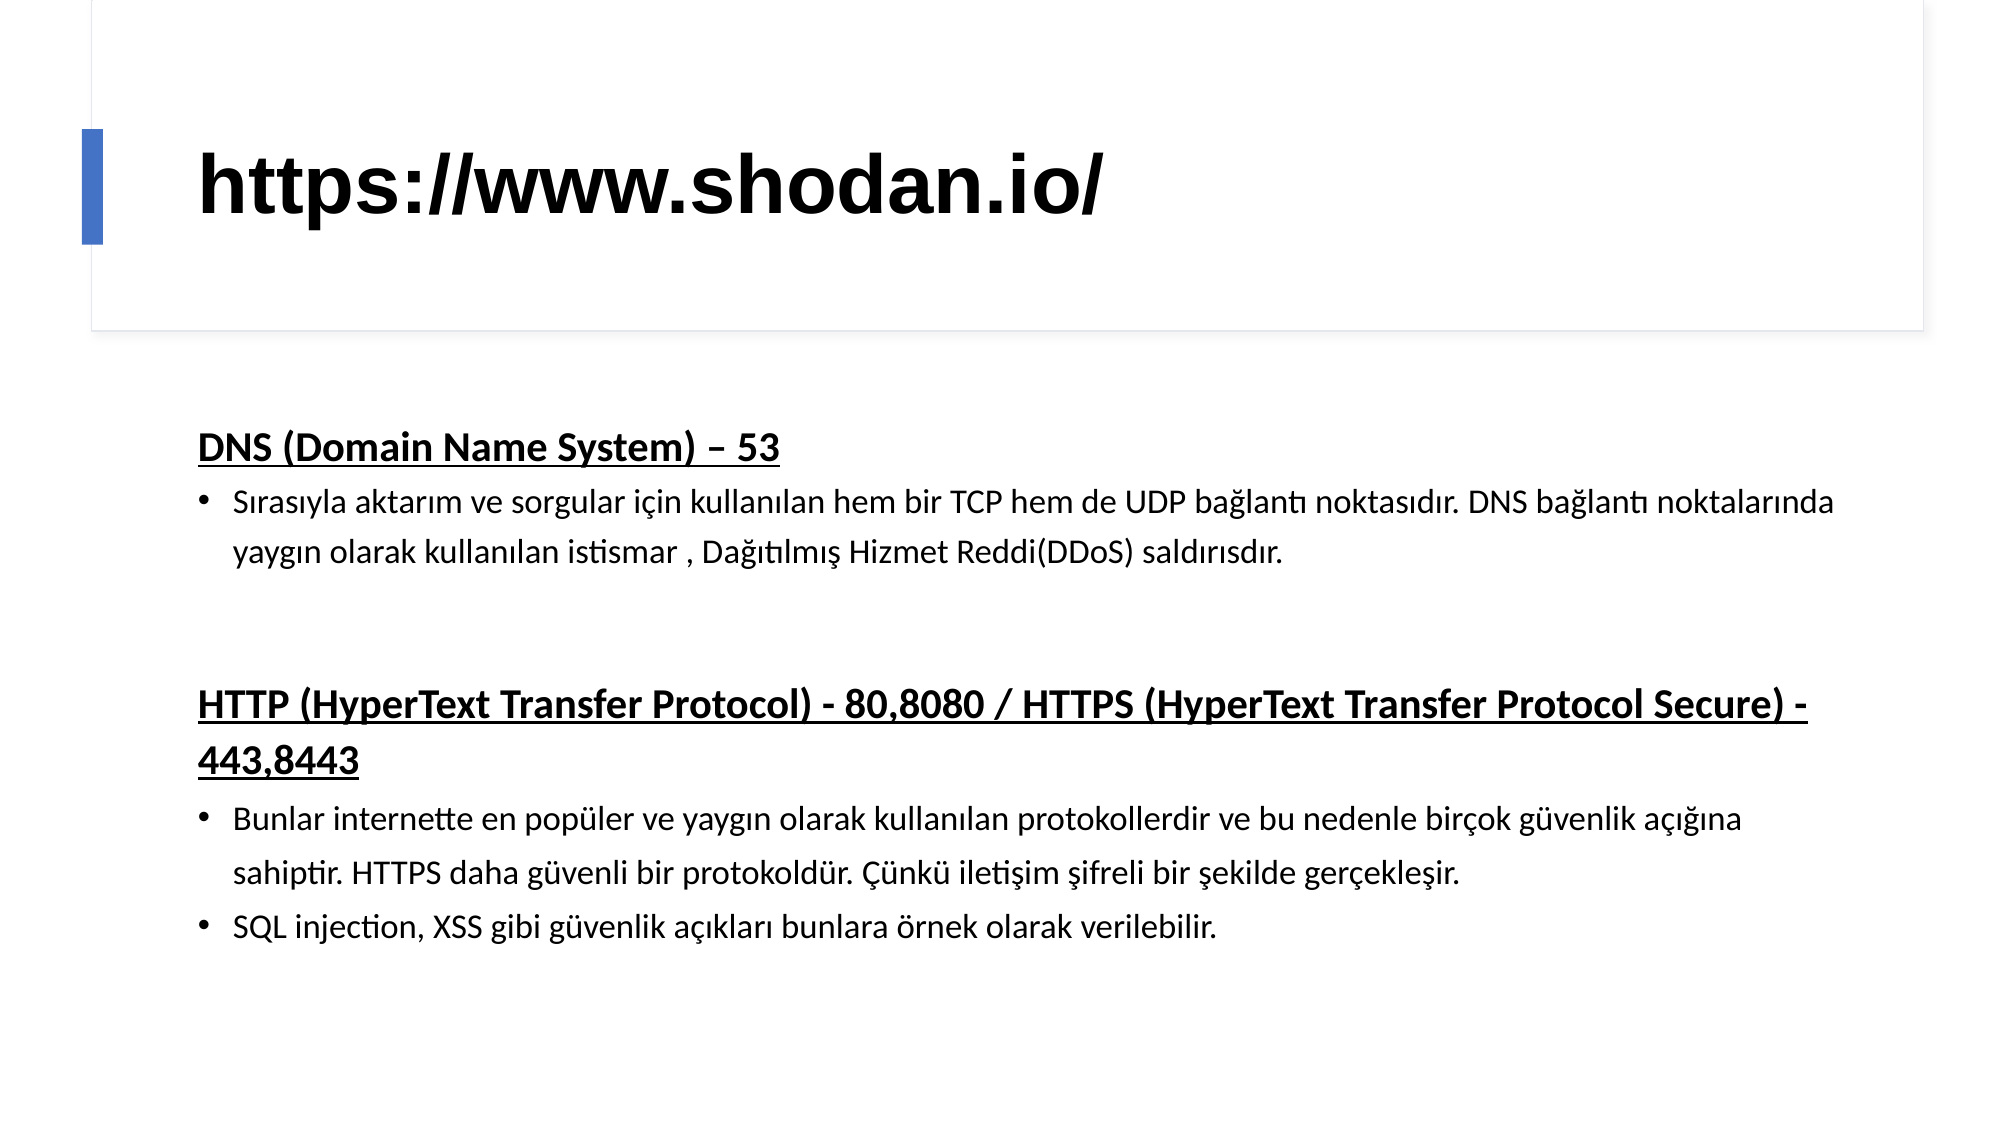

# https://www.shodan.io/
DNS (Domain Name System) – 53
Sırasıyla aktarım ve sorgular için kullanılan hem bir TCP hem de UDP bağlantı noktasıdır. DNS bağlantı noktalarında yaygın olarak kullanılan istismar , Dağıtılmış Hizmet Reddi(DDoS) saldırısdır.

HTTP (HyperText Transfer Protocol) - 80,8080 / HTTPS (HyperText Transfer Protocol Secure) - 443,8443
Bunlar internette en popüler ve yaygın olarak kullanılan protokollerdir ve bu nedenle birçok güvenlik açığına sahiptir. HTTPS daha güvenli bir protokoldür. Çünkü iletişim şifreli bir şekilde gerçekleşir.
SQL injection, XSS gibi güvenlik açıkları bunlara örnek olarak verilebilir.